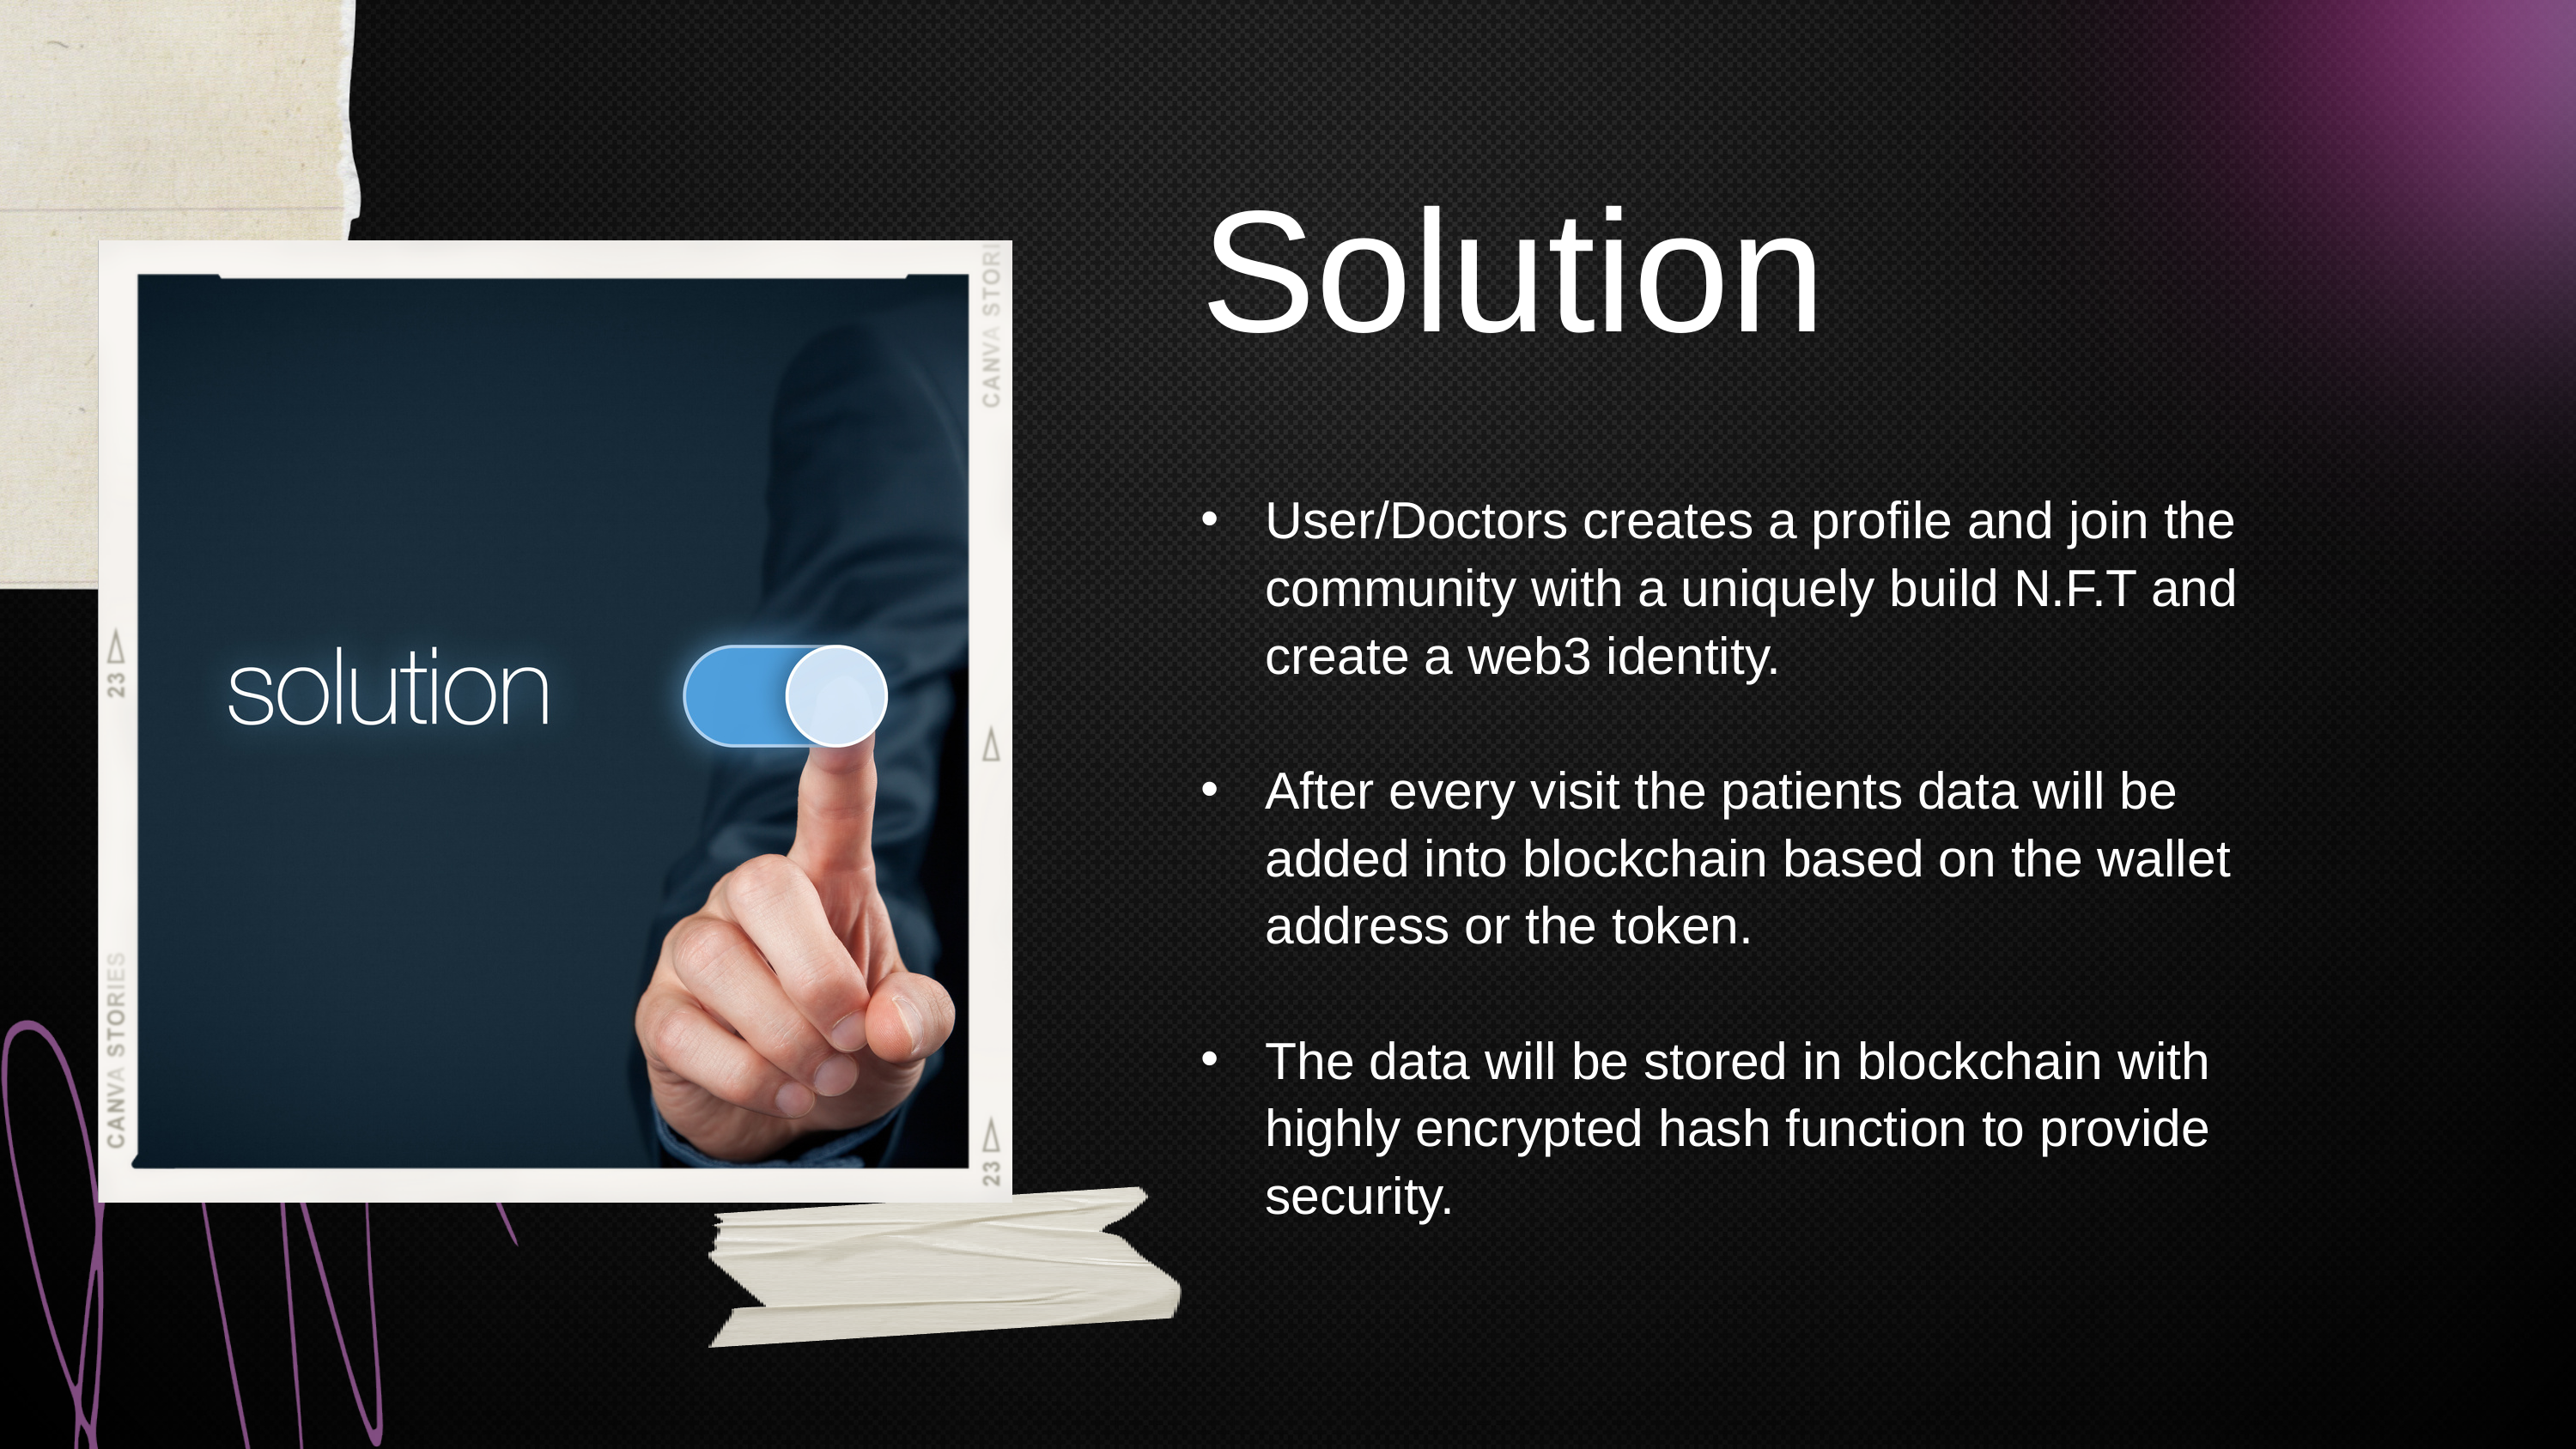

Solution
User/Doctors creates a profile and join the community with a uniquely build N.F.T and create a web3 identity.

After every visit the patients data will be added into blockchain based on the wallet address or the token.
The data will be stored in blockchain with highly encrypted hash function to provide security.